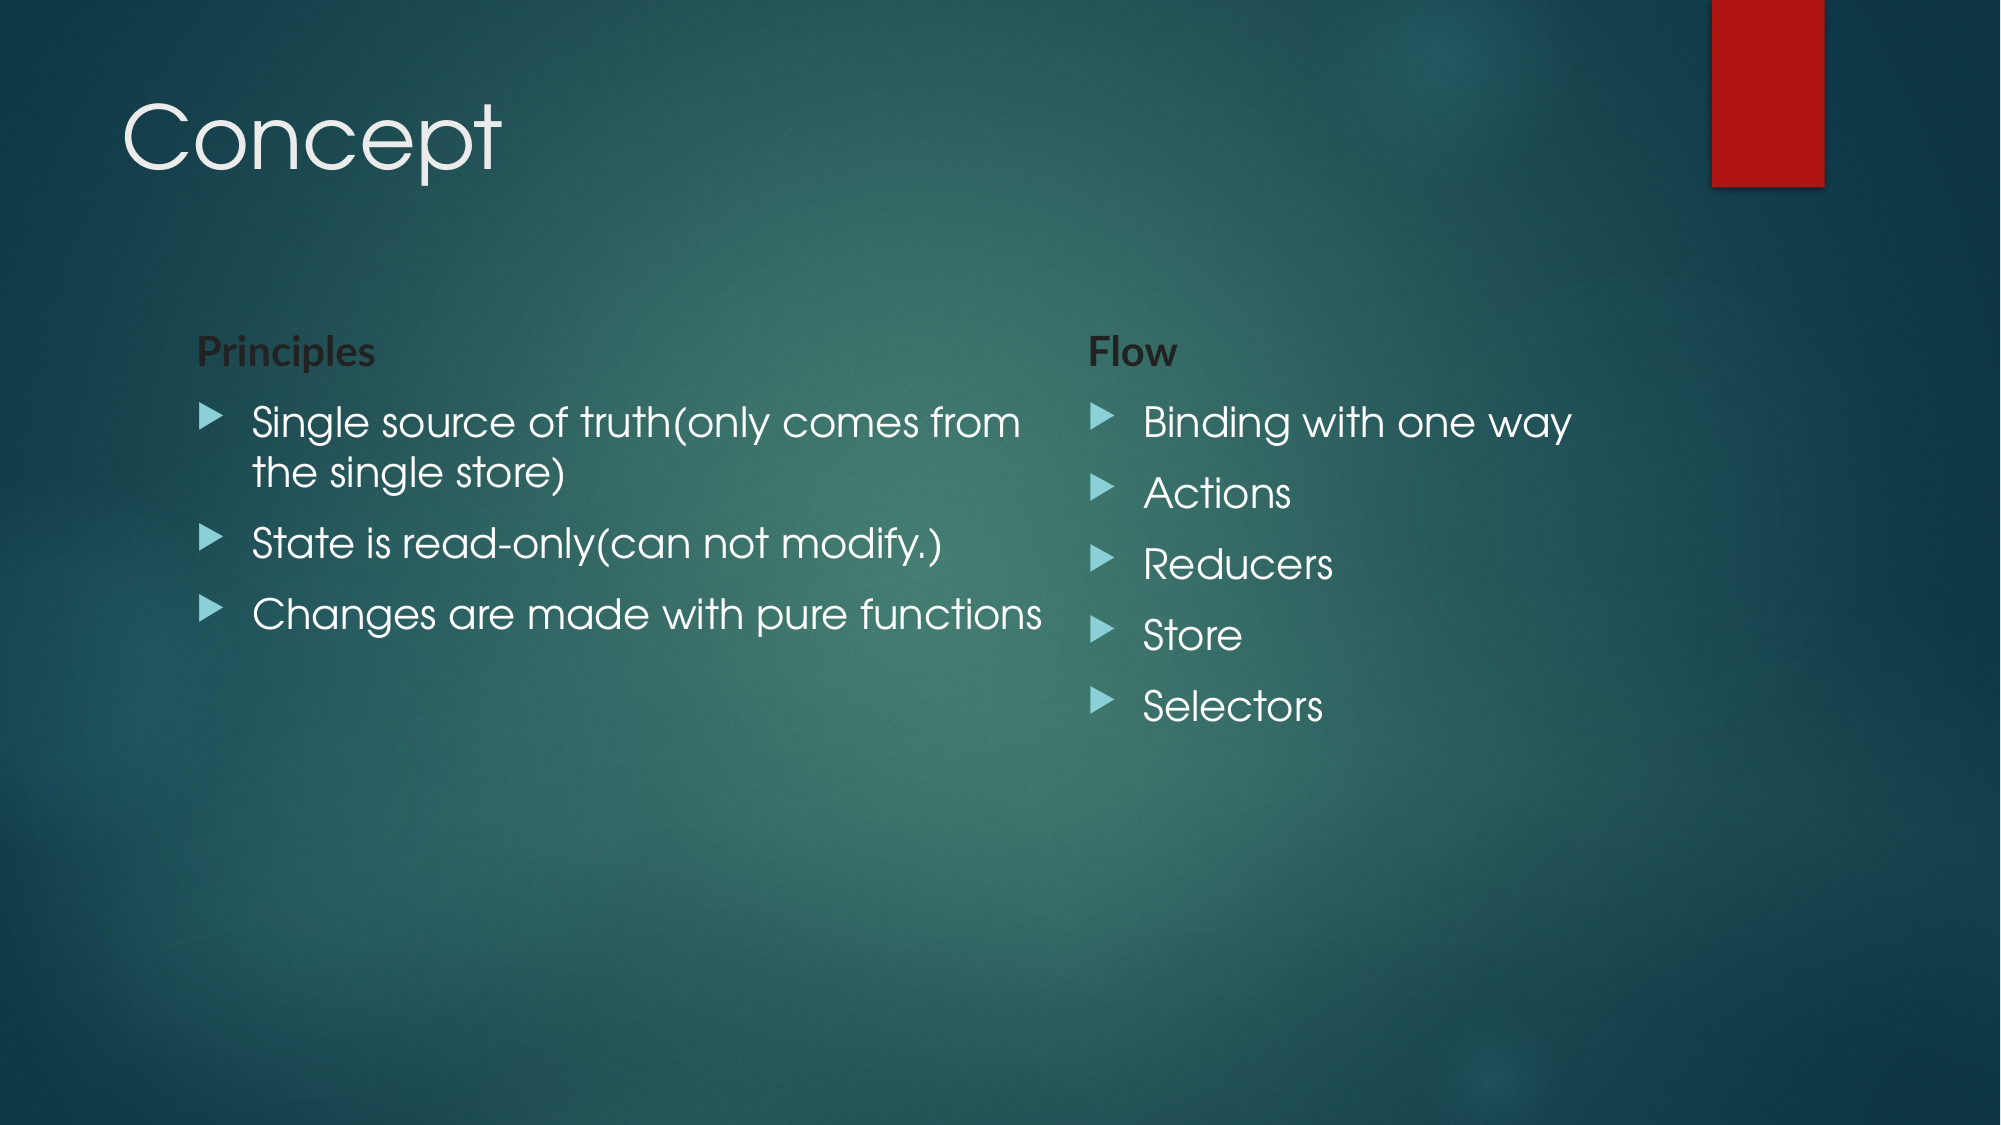

# Concept
Flow
Binding with one way
Actions
Reducers
Store
Selectors

Principles
Single source of truth(only comes from the single store)
State is read-only(can not modify.)
Changes are made with pure functions